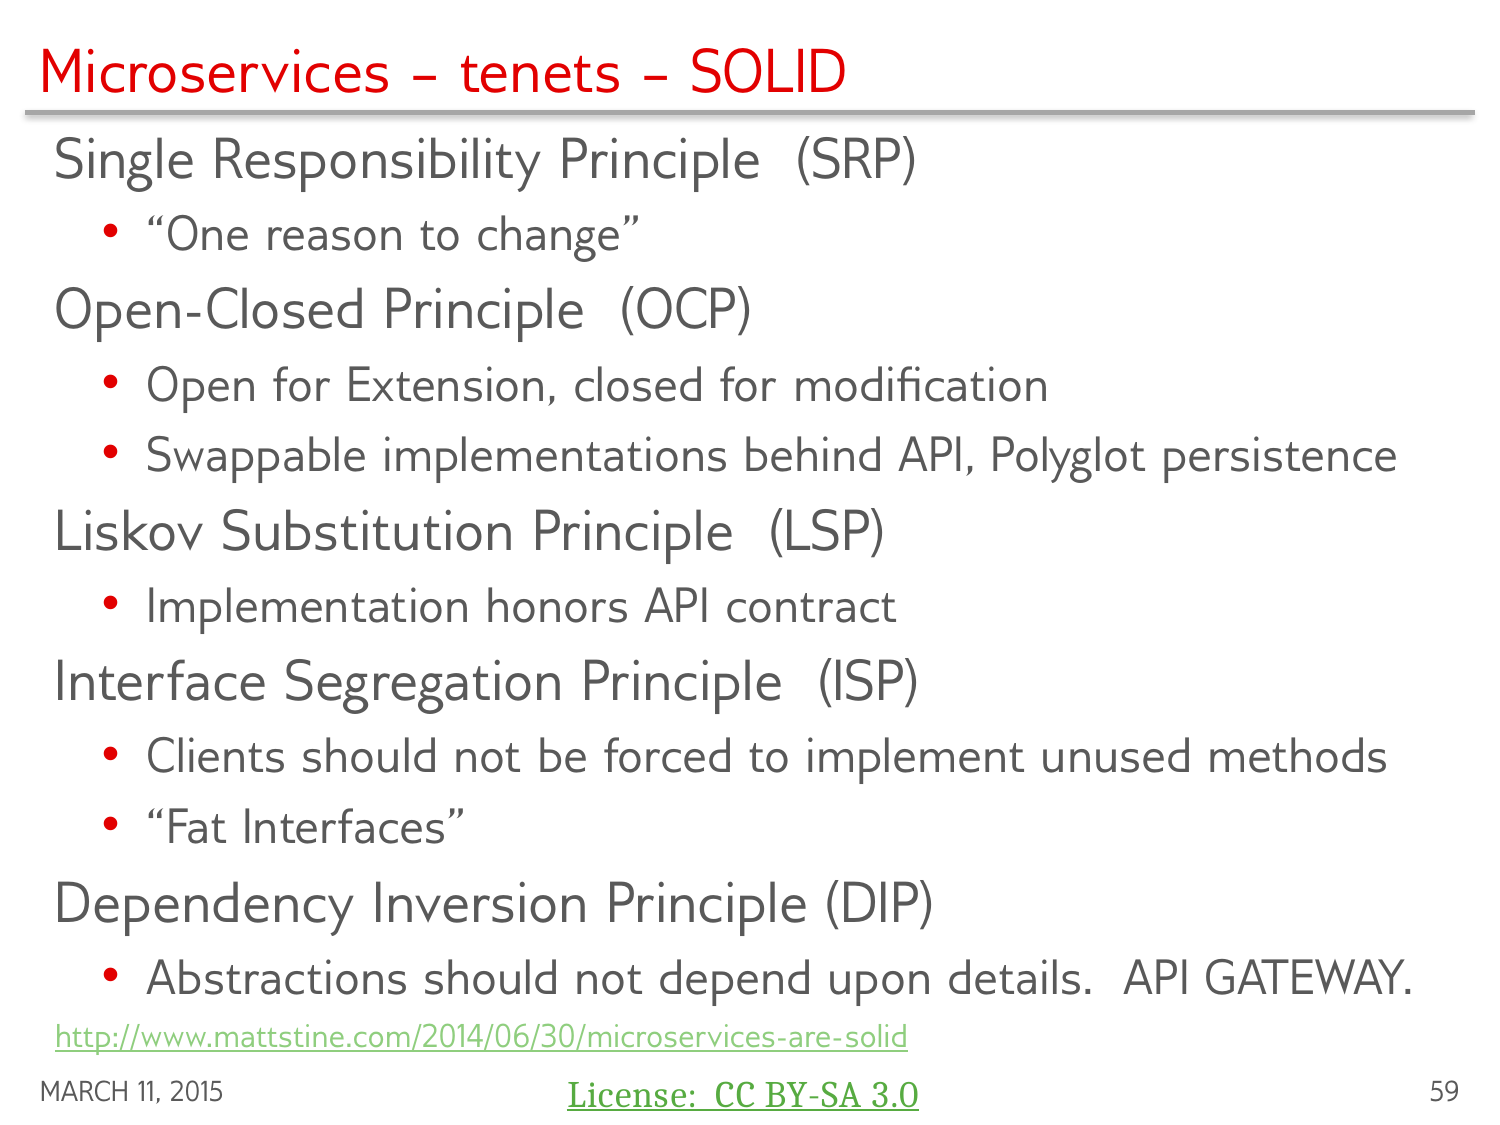

# Microservices – tenets – SOLID
Single Responsibility Principle  (SRP)
“One reason to change”
Open-Closed Principle  (OCP)
Open for Extension, closed for modification
Swappable implementations behind API, Polyglot persistence
Liskov Substitution Principle  (LSP)
Implementation honors API contract
Interface Segregation Principle  (ISP)
Clients should not be forced to implement unused methods
“Fat Interfaces”
Dependency Inversion Principle (DIP)
Abstractions should not depend upon details.  API GATEWAY.
http://www.mattstine.com/2014/06/30/microservices-are-solid

http://www.mattstine.com/2014/06/30/microservices-are-solid
March 11, 2015
59